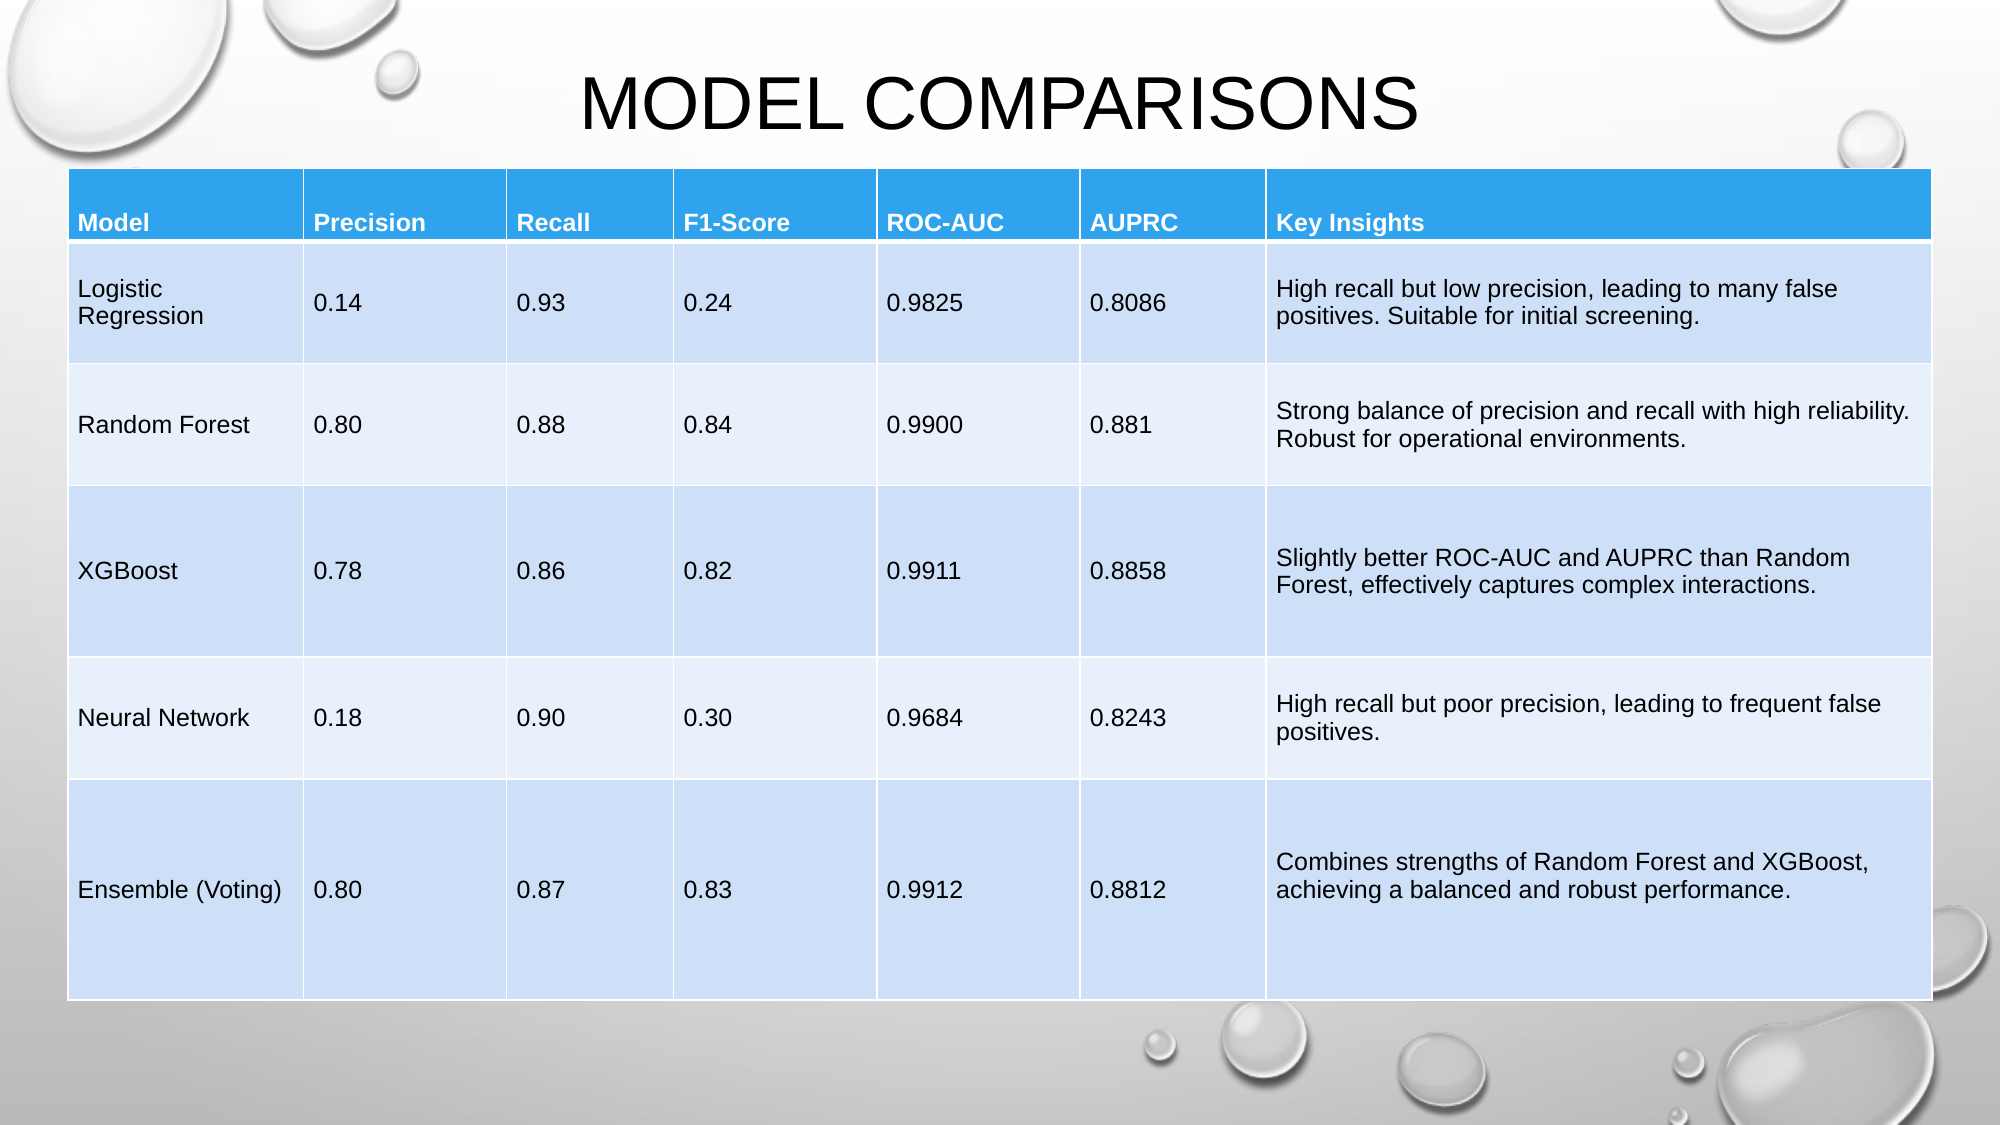

# Model Comparisons
| Model | Precision | Recall | F1-Score | ROC-AUC | AUPRC | Key Insights |
| --- | --- | --- | --- | --- | --- | --- |
| Logistic Regression | 0.14 | 0.93 | 0.24 | 0.9825 | 0.8086 | High recall but low precision, leading to many false positives. Suitable for initial screening. |
| Random Forest | 0.80 | 0.88 | 0.84 | 0.9900 | 0.881 | Strong balance of precision and recall with high reliability. Robust for operational environments. |
| XGBoost | 0.78 | 0.86 | 0.82 | 0.9911 | 0.8858 | Slightly better ROC-AUC and AUPRC than Random Forest, effectively captures complex interactions. |
| Neural Network | 0.18 | 0.90 | 0.30 | 0.9684 | 0.8243 | High recall but poor precision, leading to frequent false positives. |
| Ensemble (Voting) | 0.80 | 0.87 | 0.83 | 0.9912 | 0.8812 | Combines strengths of Random Forest and XGBoost, achieving a balanced and robust performance. |